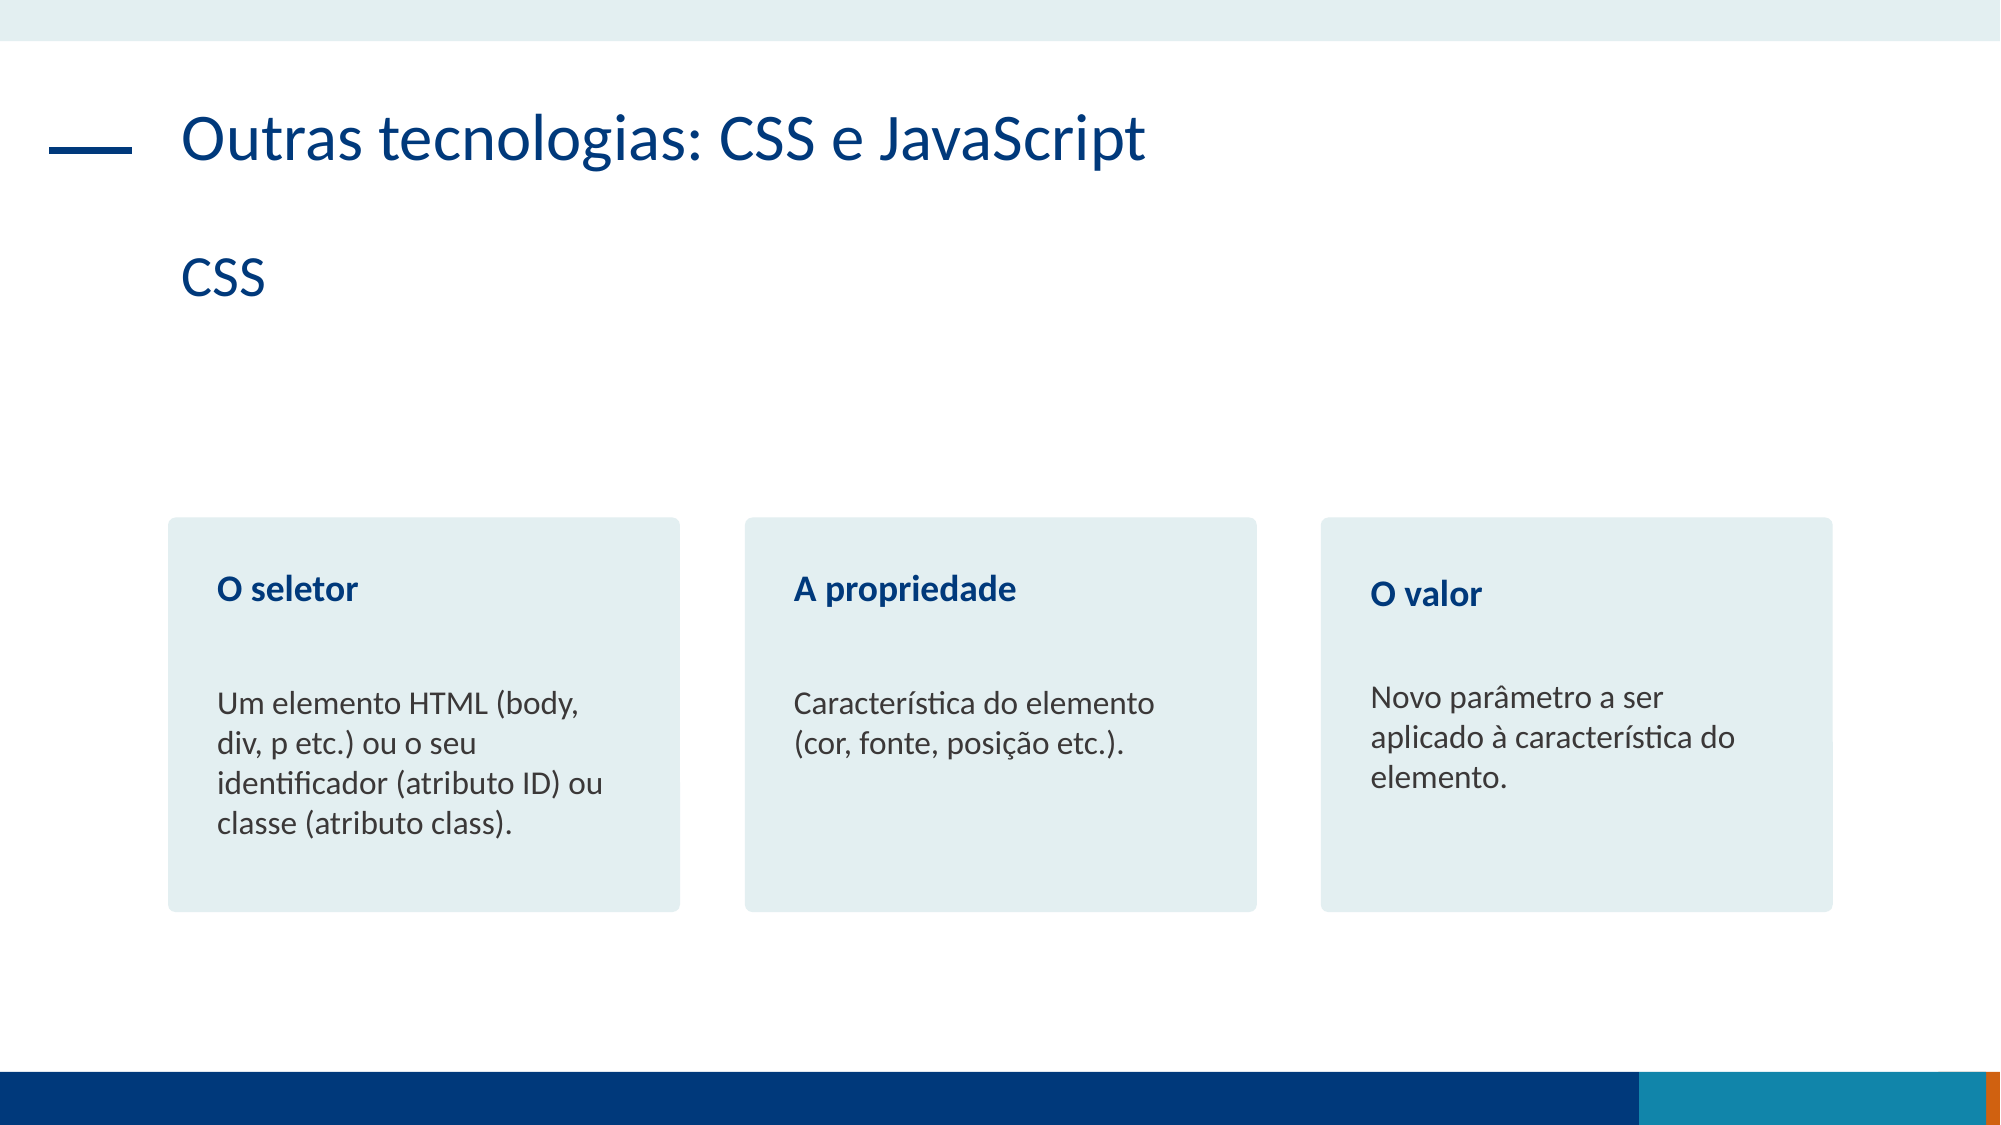

Outras tecnologias: CSS e JavaScript
CSS

O seletor
Um elemento HTML (body, div, p etc.) ou o seu identificador (atributo ID) ou classe (atributo class).

A propriedade
Característica do elemento (cor, fonte, posição etc.).

O valor
Novo parâmetro a ser aplicado à característica do elemento.